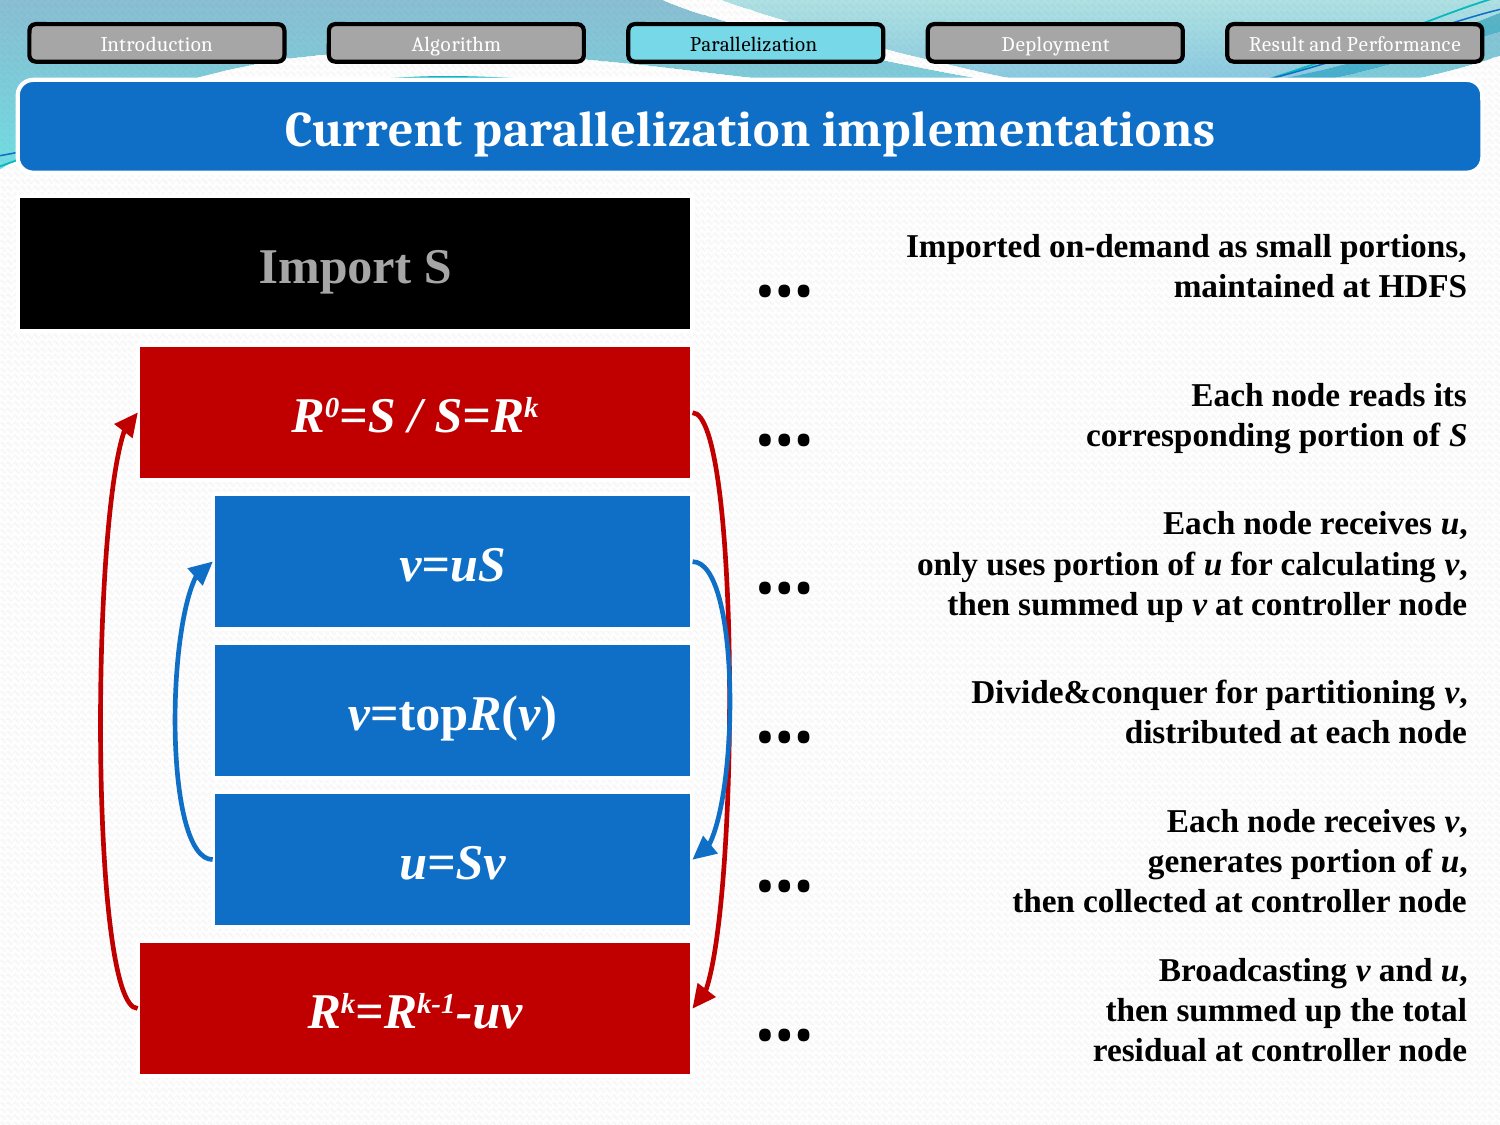

Introduction
Algorithm
Parallelization
Deployment
Result and Performance
Current parallelization implementations
Import S
Imported on-demand as small portions, maintained at HDFS
…
R0=S / S=Rk
Each node reads its
corresponding portion of S
…
v=uS
Each node receives u,
only uses portion of u for calculating v,
then summed up v at controller node
…
v=topR(v)
Divide&conquer for partitioning v, distributed at each node
…
u=Sv
Each node receives v,
generates portion of u,
then collected at controller node
…
Rk=Rk-1-uv
Broadcasting v and u,
then summed up the total
residual at controller node
…